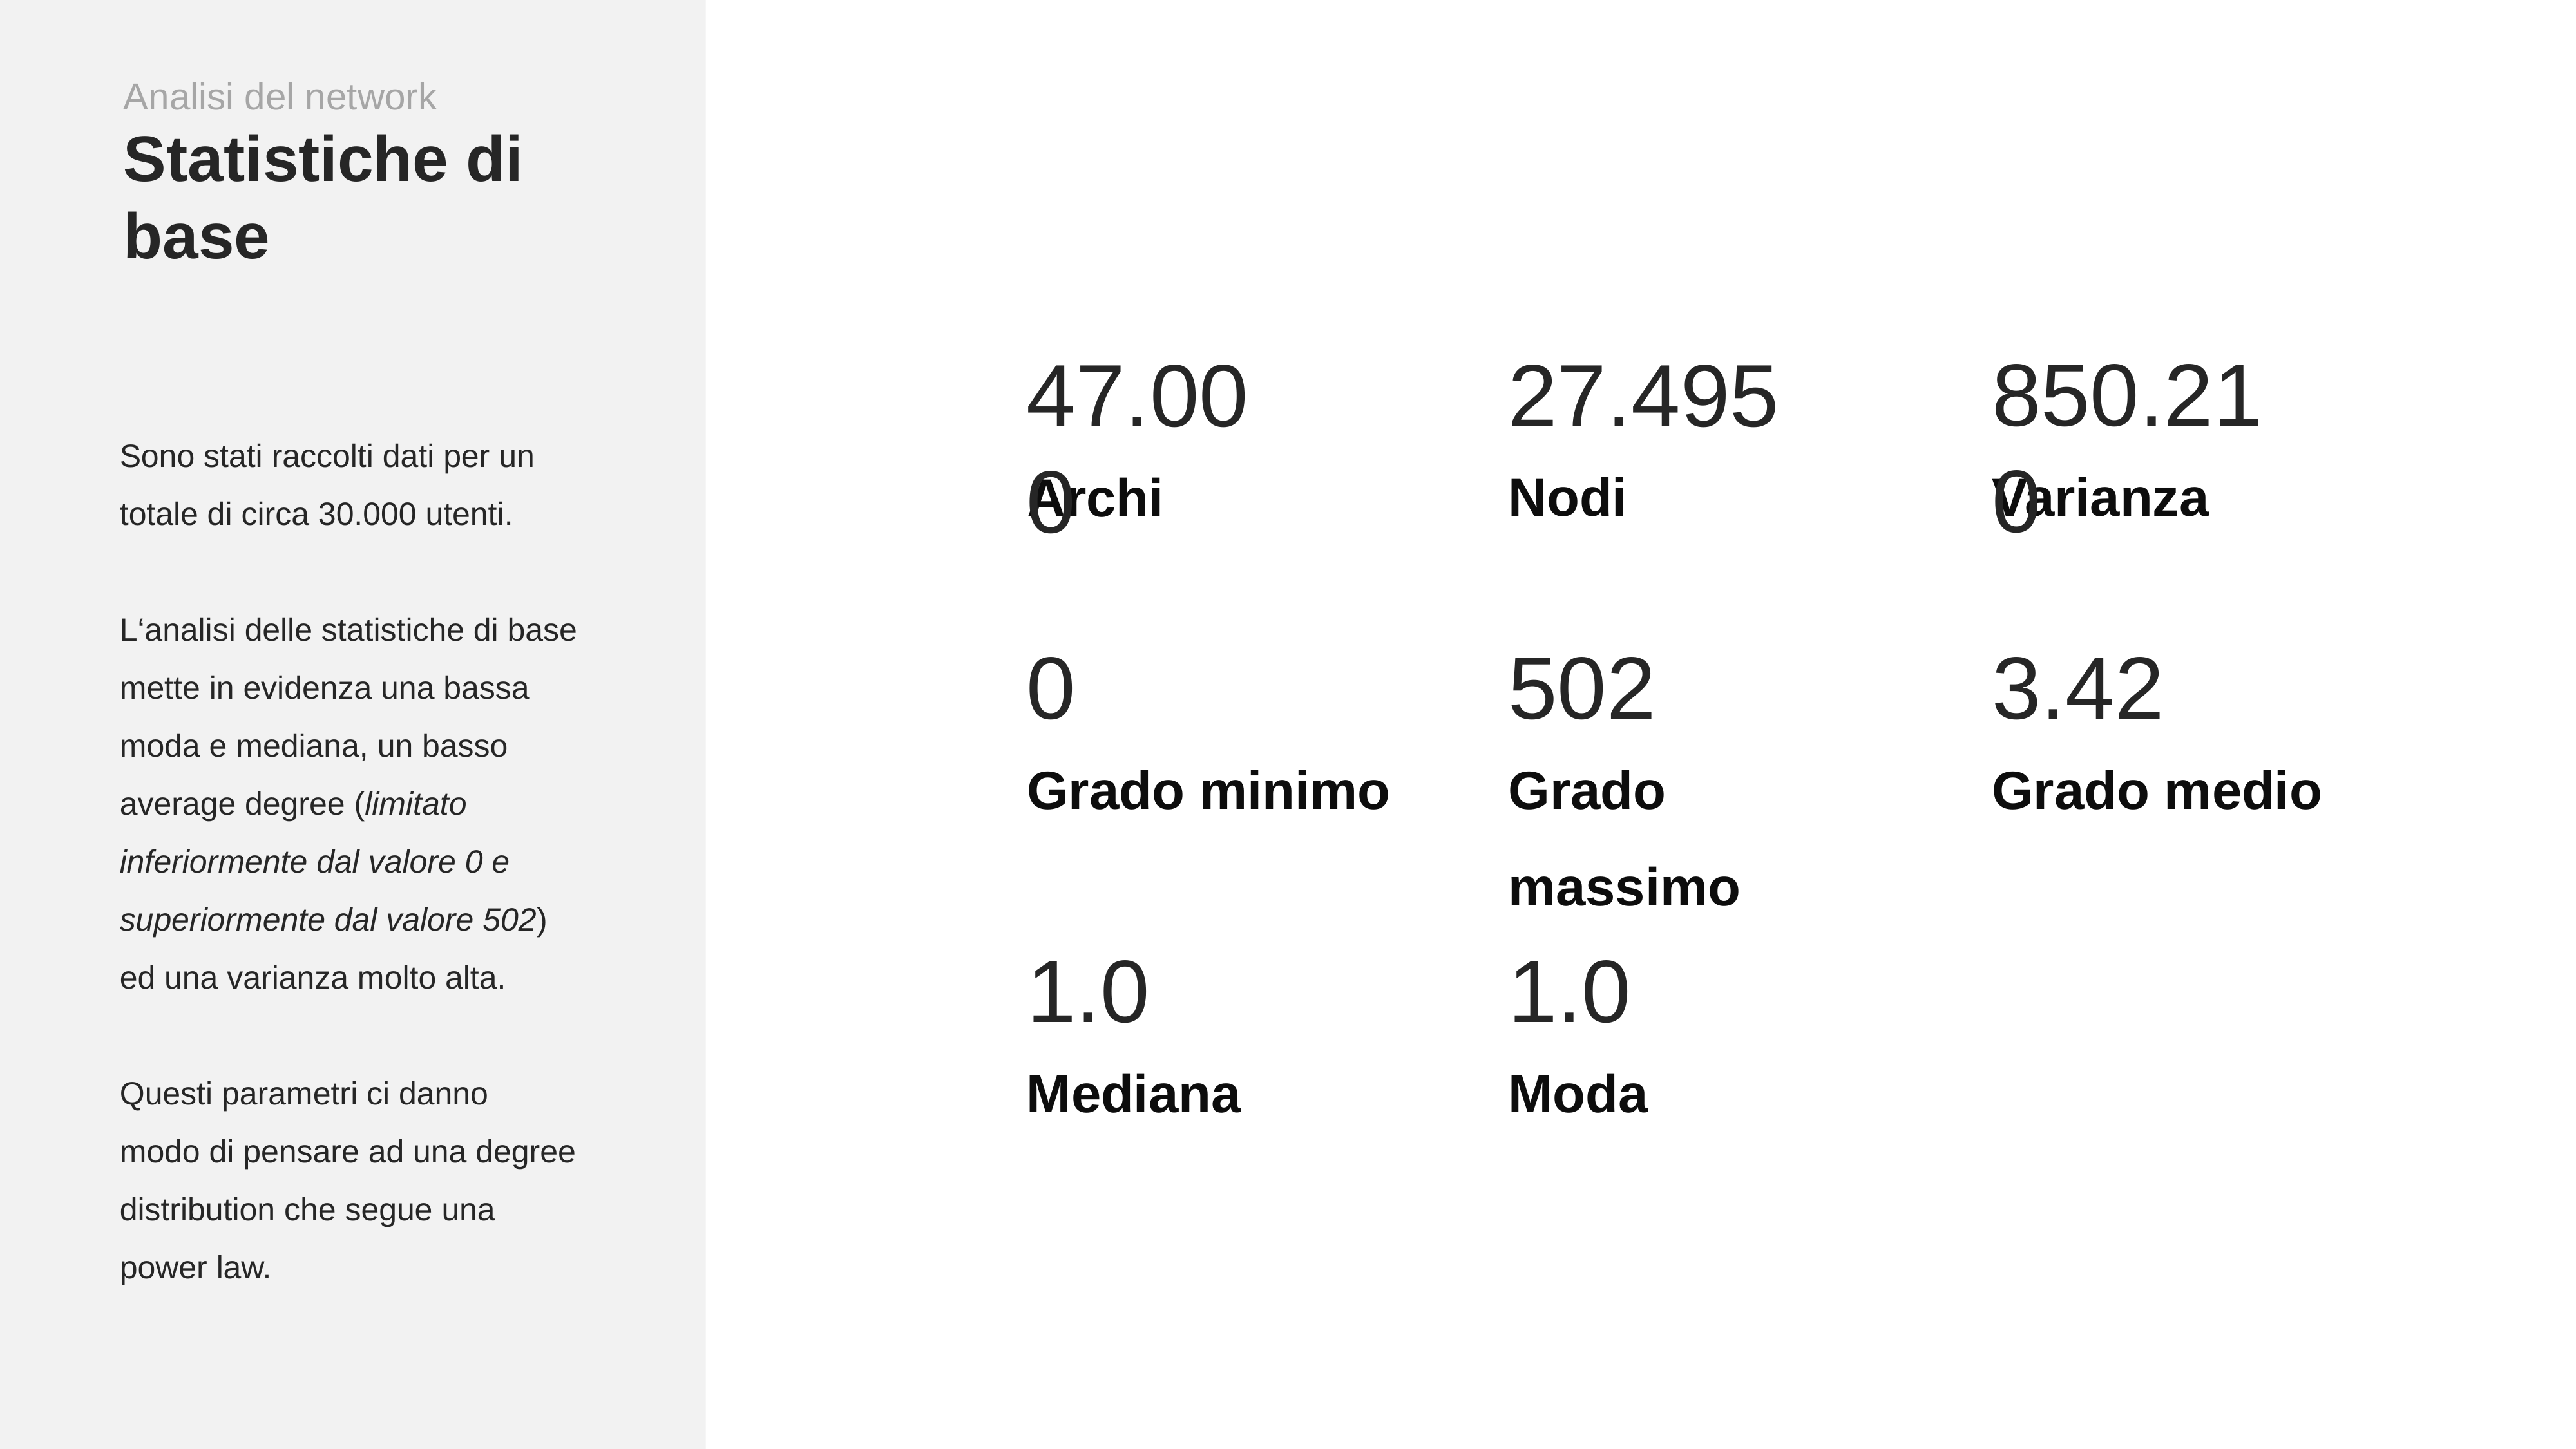

Analisi del network
Statistiche di base
850.210
Varianza
27.495
Nodi
47.000
Archi
0
Grado minimo
502
Grado massimo
3.42
Grado medio
1.0
Mediana
1.0
Moda
Sono stati raccolti dati per un totale di circa 30.000 utenti.

L‘analisi delle statistiche di base mette in evidenza una bassa moda e mediana, un basso average degree (limitato inferiormente dal valore 0 e superiormente dal valore 502) ed una varianza molto alta.

Questi parametri ci danno modo di pensare ad una degree distribution che segue una power law.